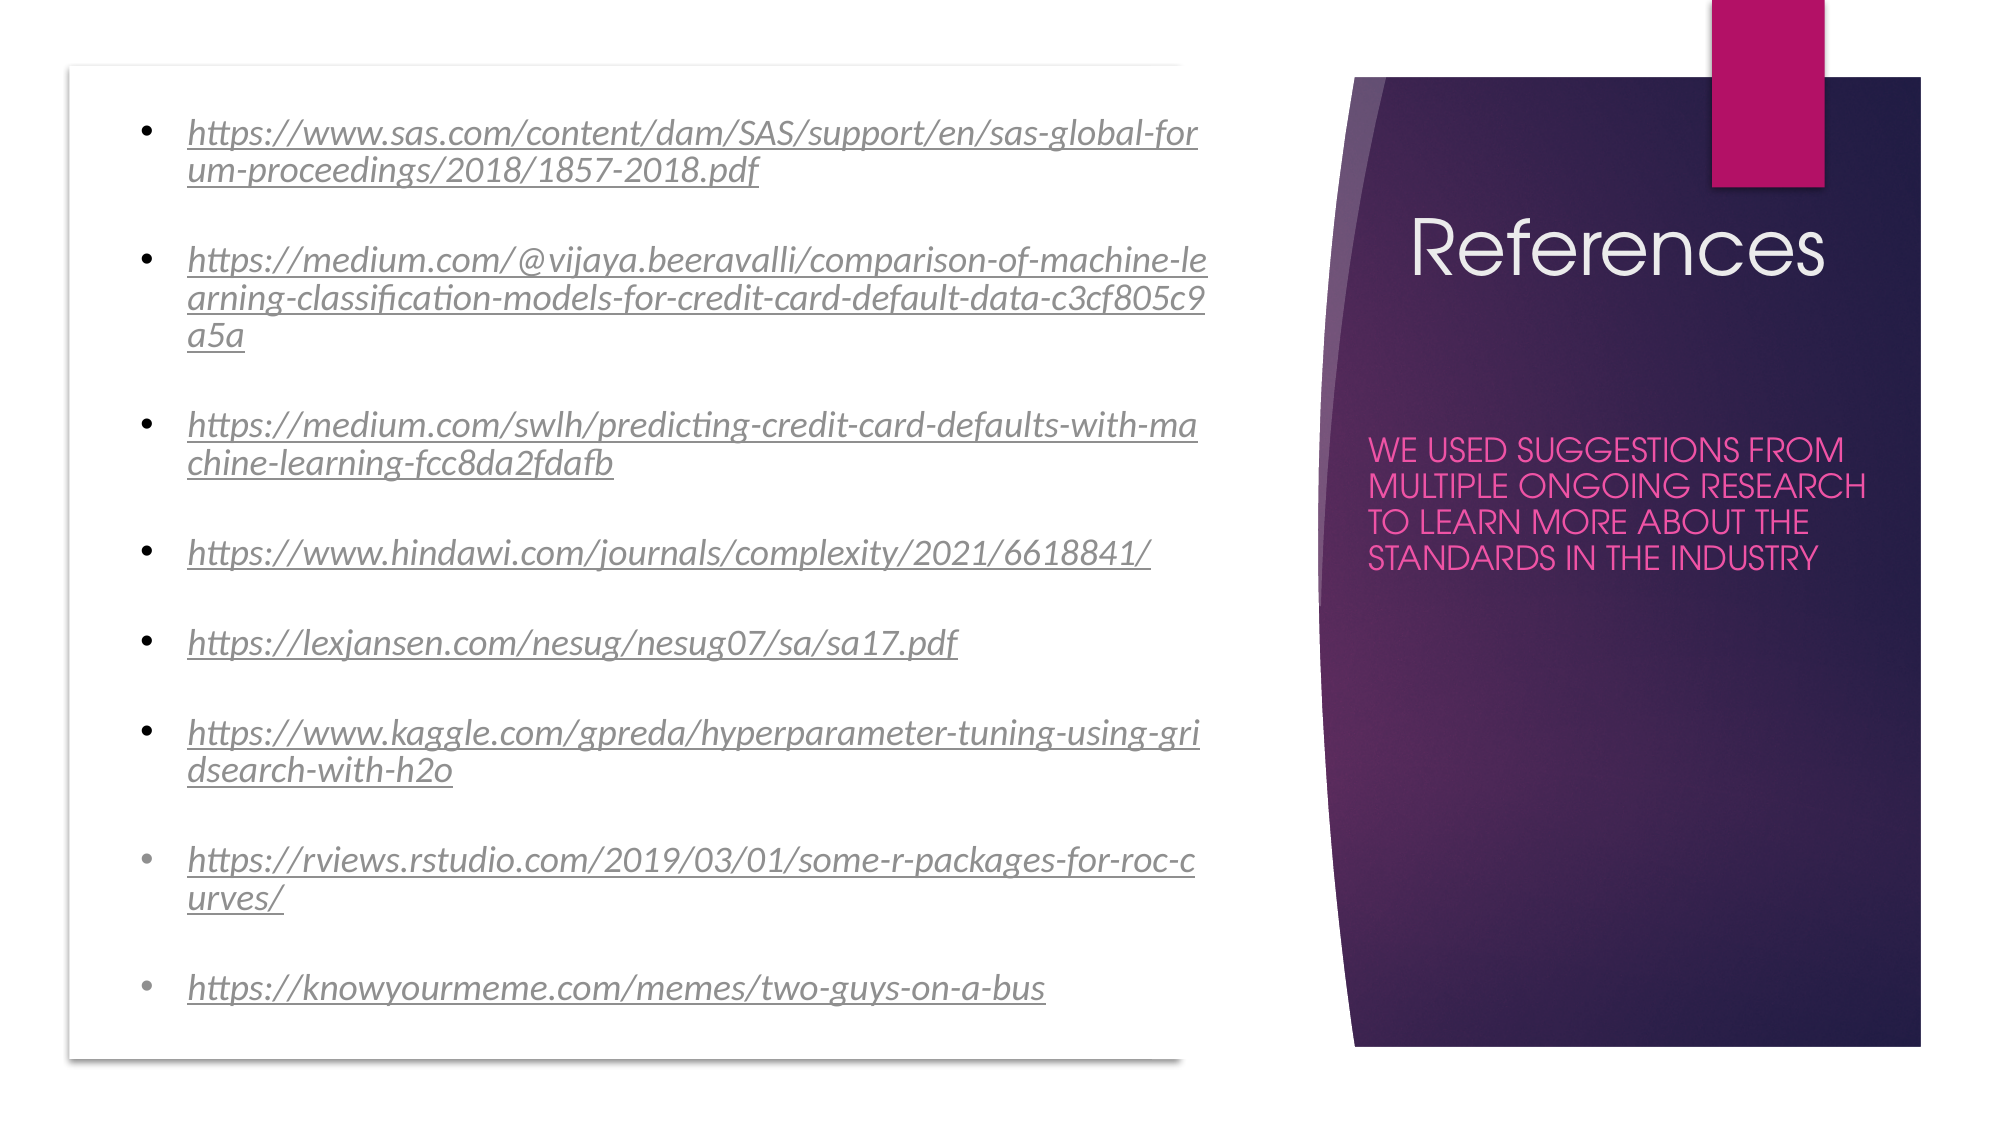

https://www.sas.com/content/dam/SAS/support/en/sas-global-forum-proceedings/2018/1857-2018.pdf

https://medium.com/@vijaya.beeravalli/comparison-of-machine-learning-classification-models-for-credit-card-default-data-c3cf805c9a5a

https://medium.com/swlh/predicting-credit-card-defaults-with-machine-learning-fcc8da2fdafb

https://www.hindawi.com/journals/complexity/2021/6618841/

https://lexjansen.com/nesug/nesug07/sa/sa17.pdf

https://www.kaggle.com/gpreda/hyperparameter-tuning-using-gridsearch-with-h2o

https://rviews.rstudio.com/2019/03/01/some-r-packages-for-roc-curves/

https://knowyourmeme.com/memes/two-guys-on-a-bus
# References

We USED suggestions from multiple ongoing research to learn more about the standards in the industry